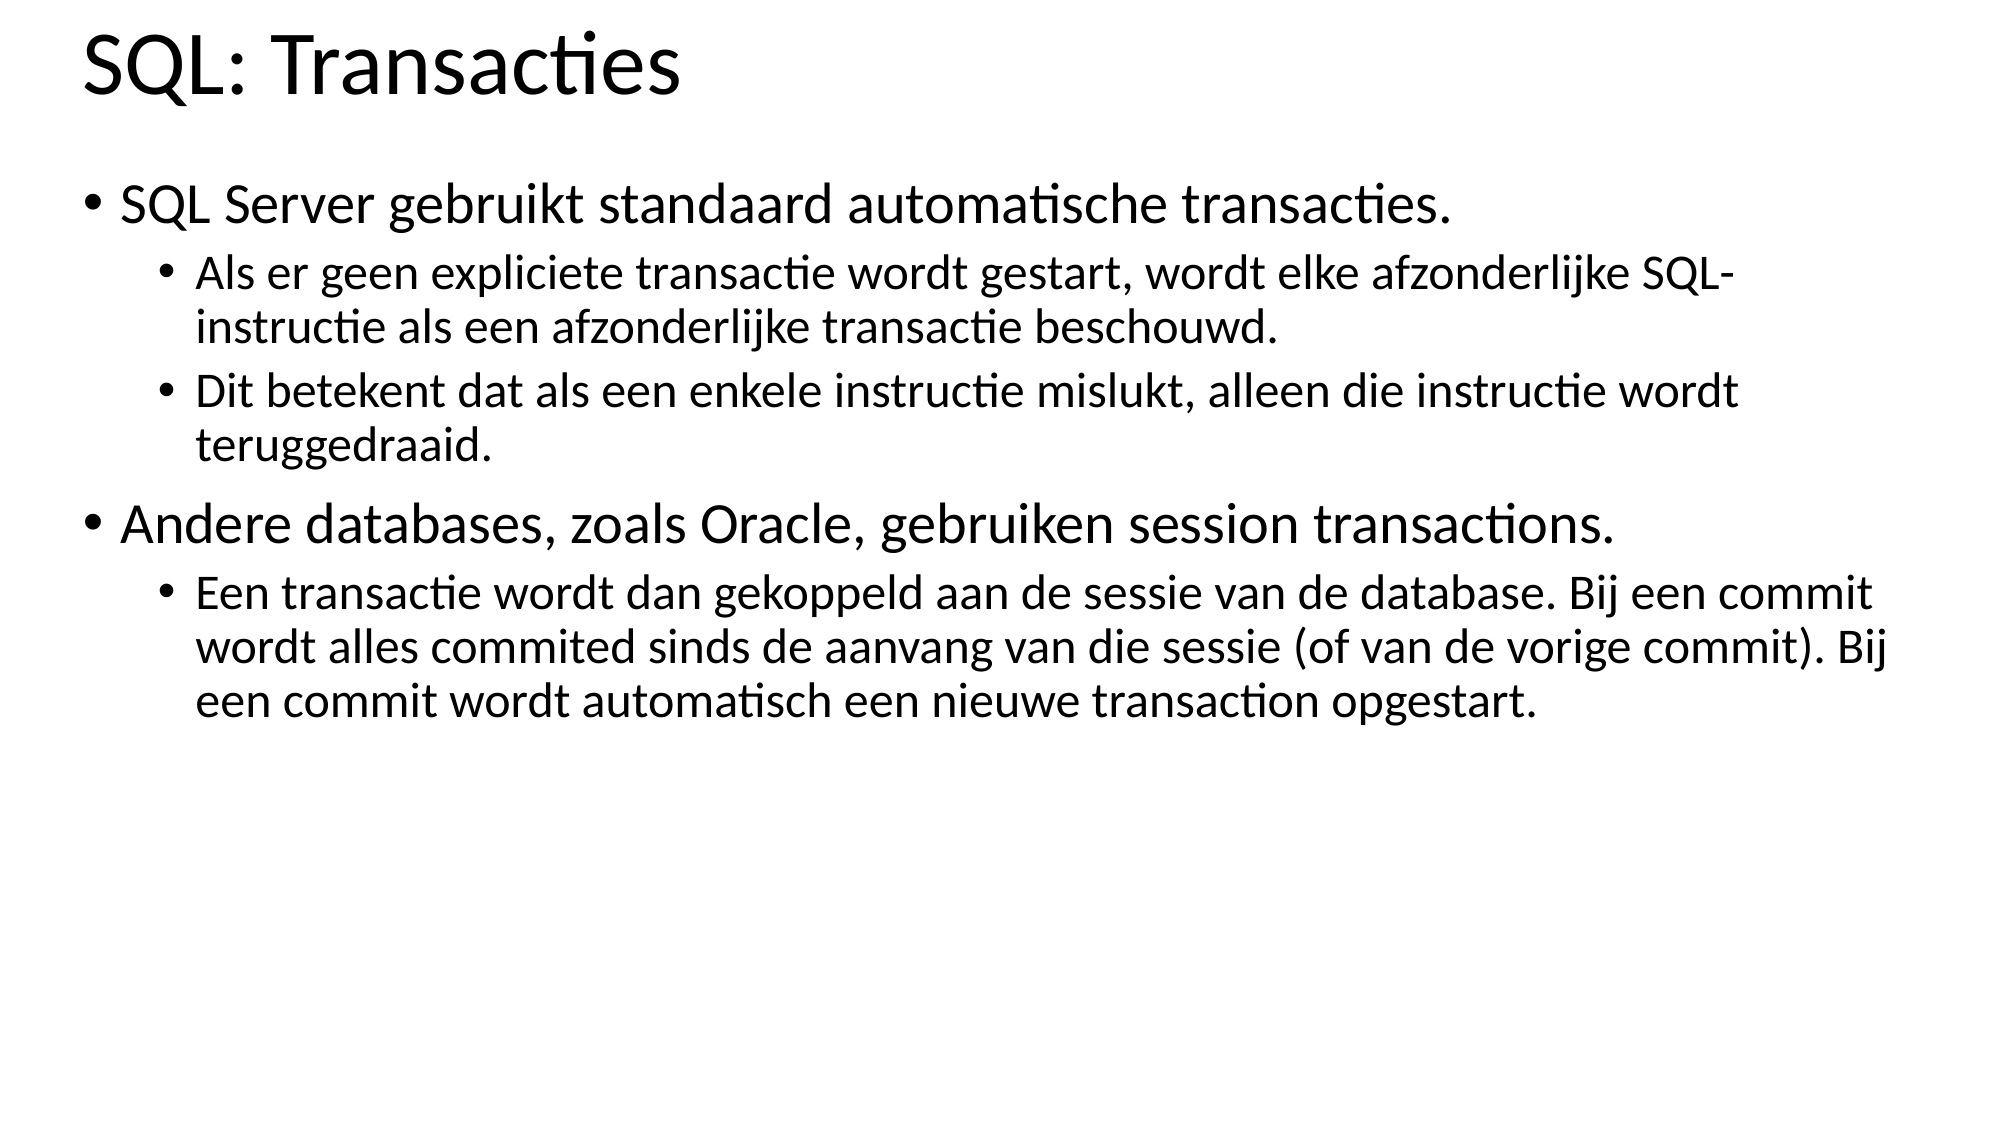

# SQL: Transacties
SQL Server gebruikt standaard automatische transacties.
Als er geen expliciete transactie wordt gestart, wordt elke afzonderlijke SQL-instructie als een afzonderlijke transactie beschouwd.
Dit betekent dat als een enkele instructie mislukt, alleen die instructie wordt teruggedraaid.
Andere databases, zoals Oracle, gebruiken session transactions.
Een transactie wordt dan gekoppeld aan de sessie van de database. Bij een commit wordt alles commited sinds de aanvang van die sessie (of van de vorige commit). Bij een commit wordt automatisch een nieuwe transaction opgestart.